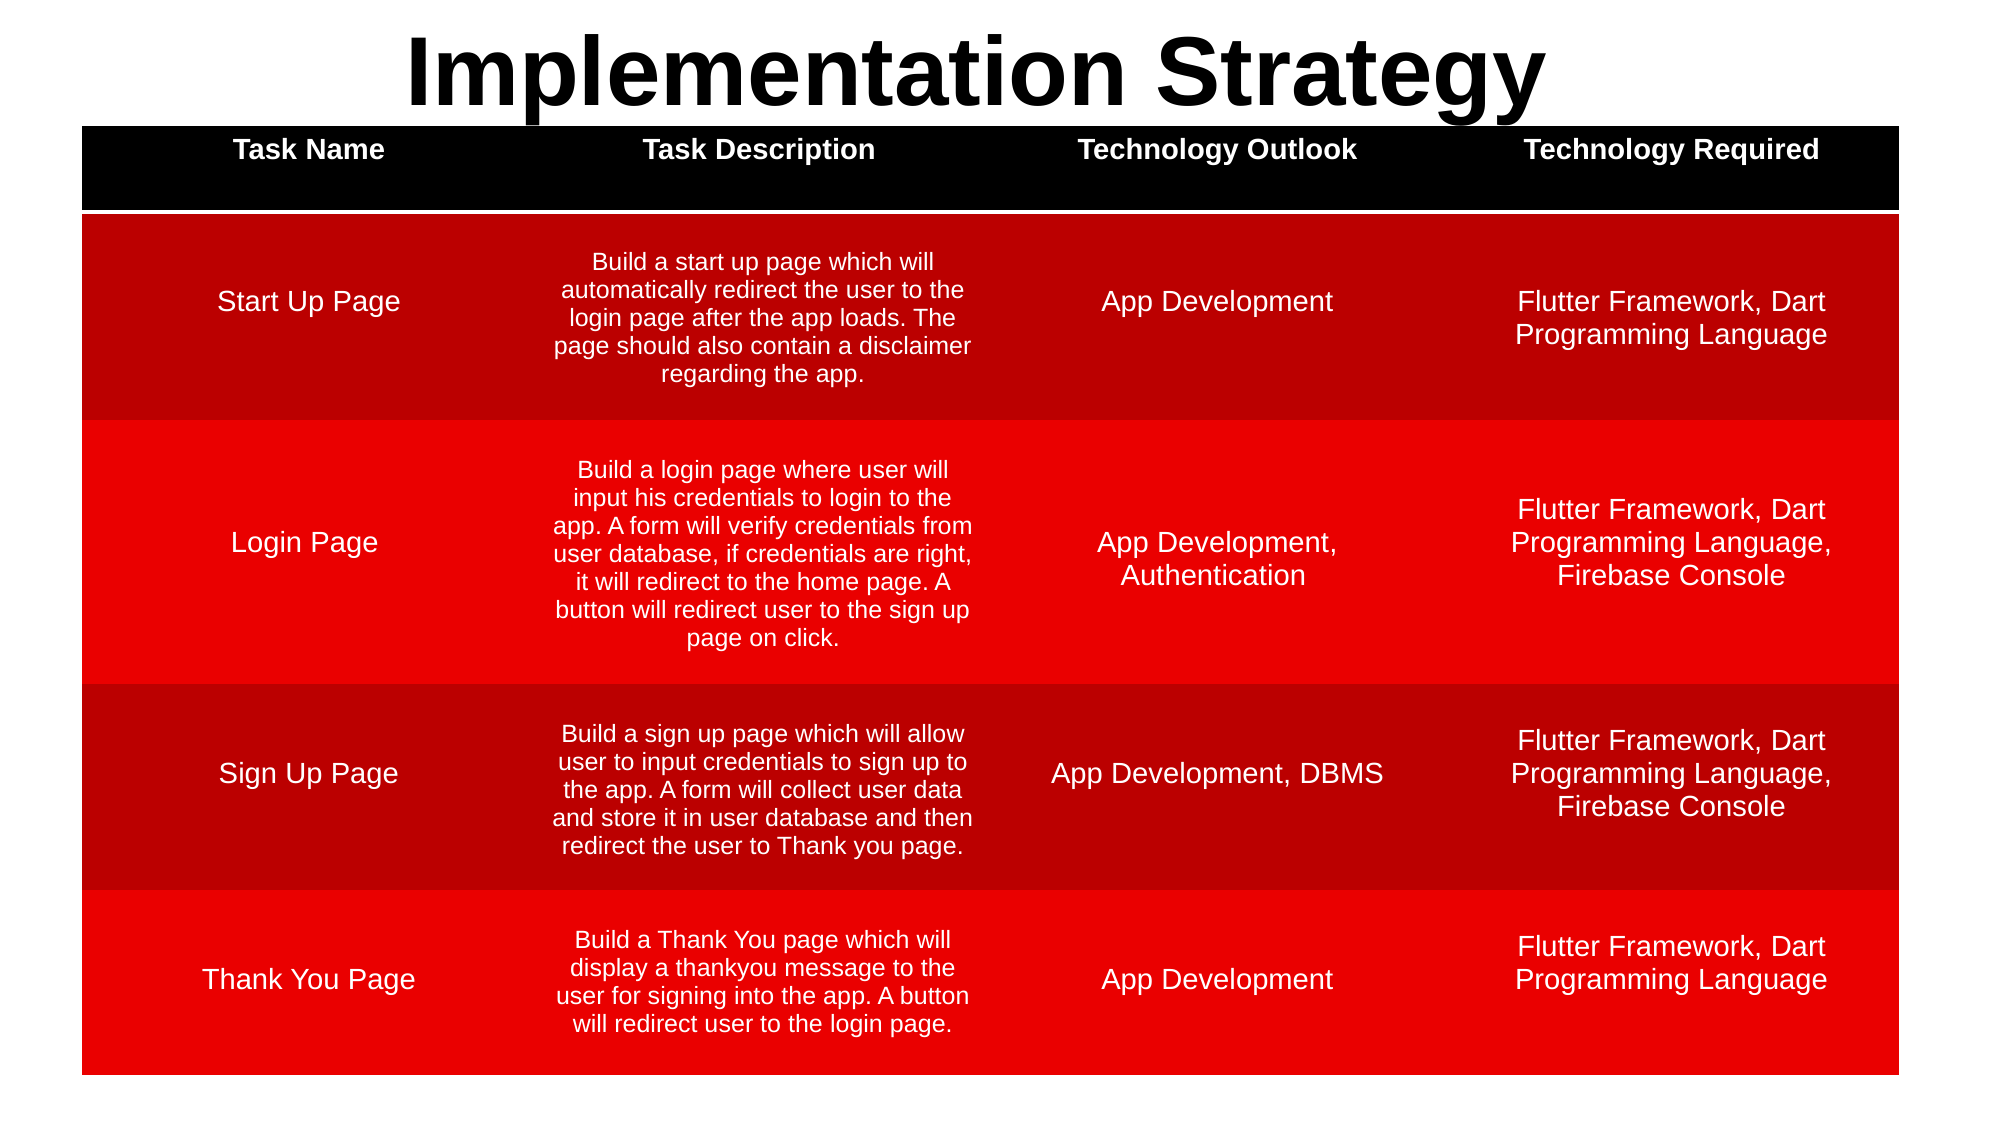

Implementation Strategy
| Task Name | Task Description | Technology Outlook | Technology Required |
| --- | --- | --- | --- |
| Start Up Page | Build a start up page which will automatically redirect the user to the login page after the app loads. The page should also contain a disclaimer regarding the app. | App Development | Flutter Framework, Dart Programming Language |
| Login Page | Build a login page where user will input his credentials to login to the app. A form will verify credentials from user database, if credentials are right, it will redirect to the home page. A button will redirect user to the sign up page on click. | App Development, Authentication | Flutter Framework, Dart Programming Language, Firebase Console |
| Sign Up Page | Build a sign up page which will allow user to input credentials to sign up to the app. A form will collect user data and store it in user database and then redirect the user to Thank you page. | App Development, DBMS | Flutter Framework, Dart Programming Language, Firebase Console |
| Thank You Page | Build a Thank You page which will display a thankyou message to the user for signing into the app. A button will redirect user to the login page. | App Development | Flutter Framework, Dart Programming Language |